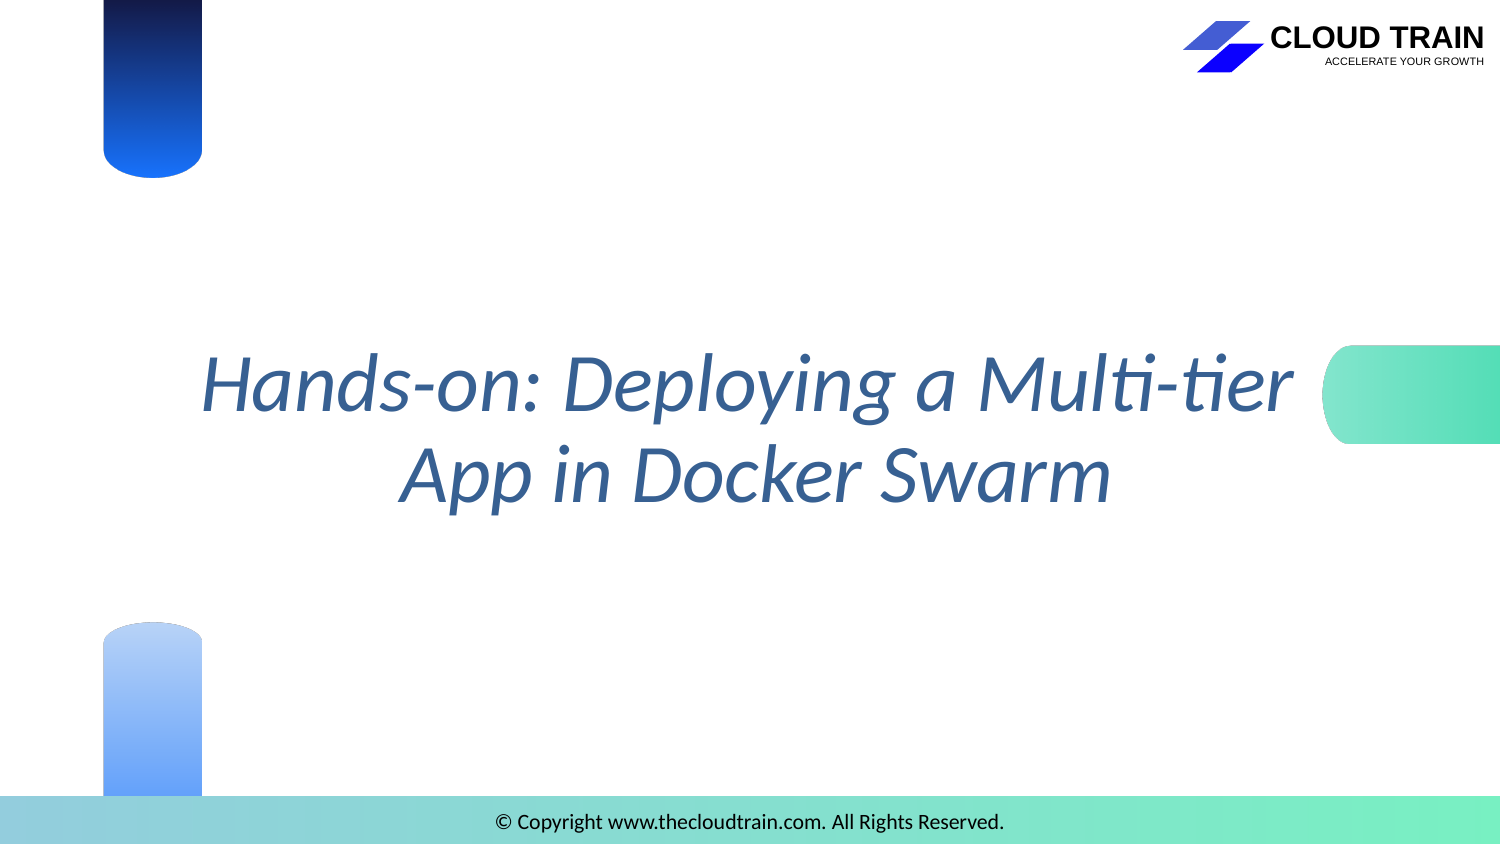

# Hands-on: Deploying a Multi-tier  App in Docker Swarm